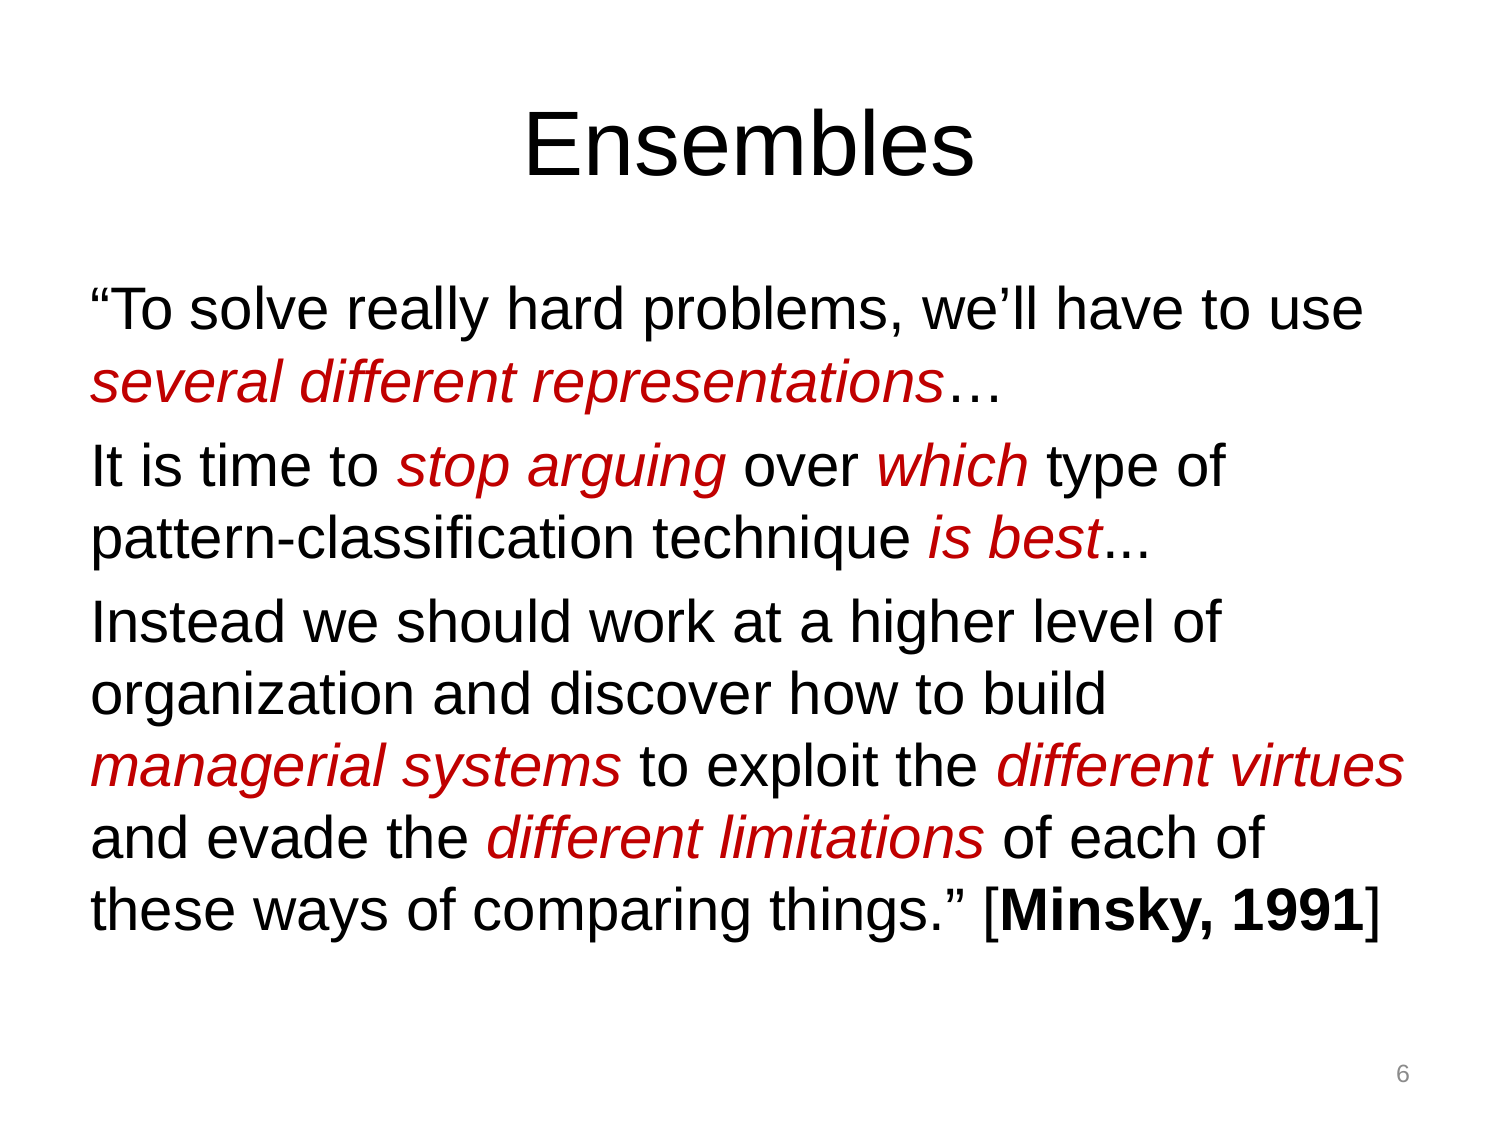

# Ensembles
“To solve really hard problems, we’ll have to use several different representations…
It is time to stop arguing over which type of pattern-classification technique is best...
Instead we should work at a higher level of organization and discover how to build managerial systems to exploit the different virtues and evade the different limitations of each of these ways of comparing things.” [Minsky, 1991]
6